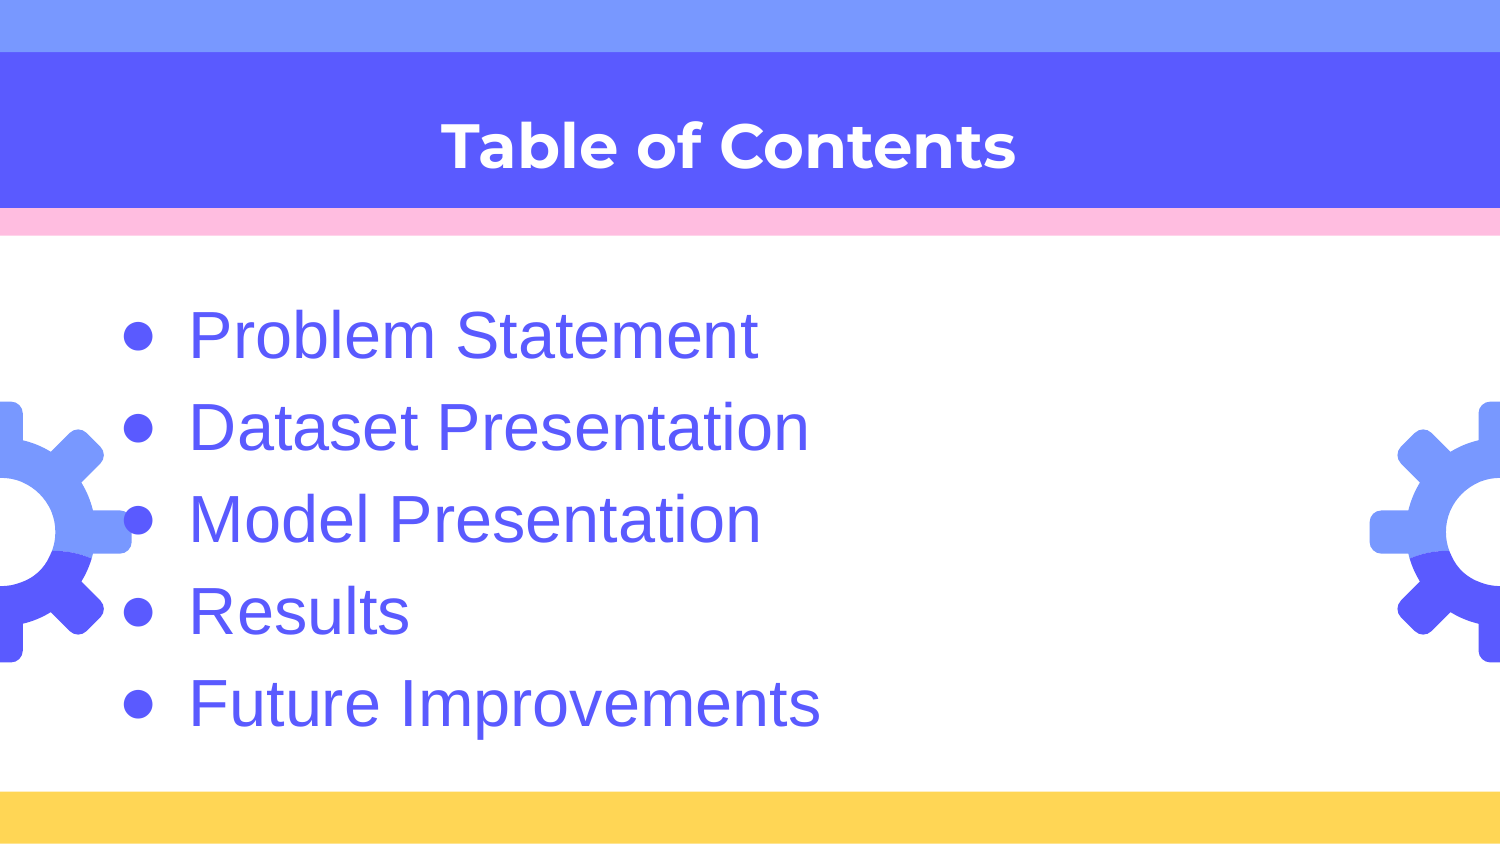

# Table of Contents
Problem Statement
Dataset Presentation
Model Presentation
Results
Future Improvements